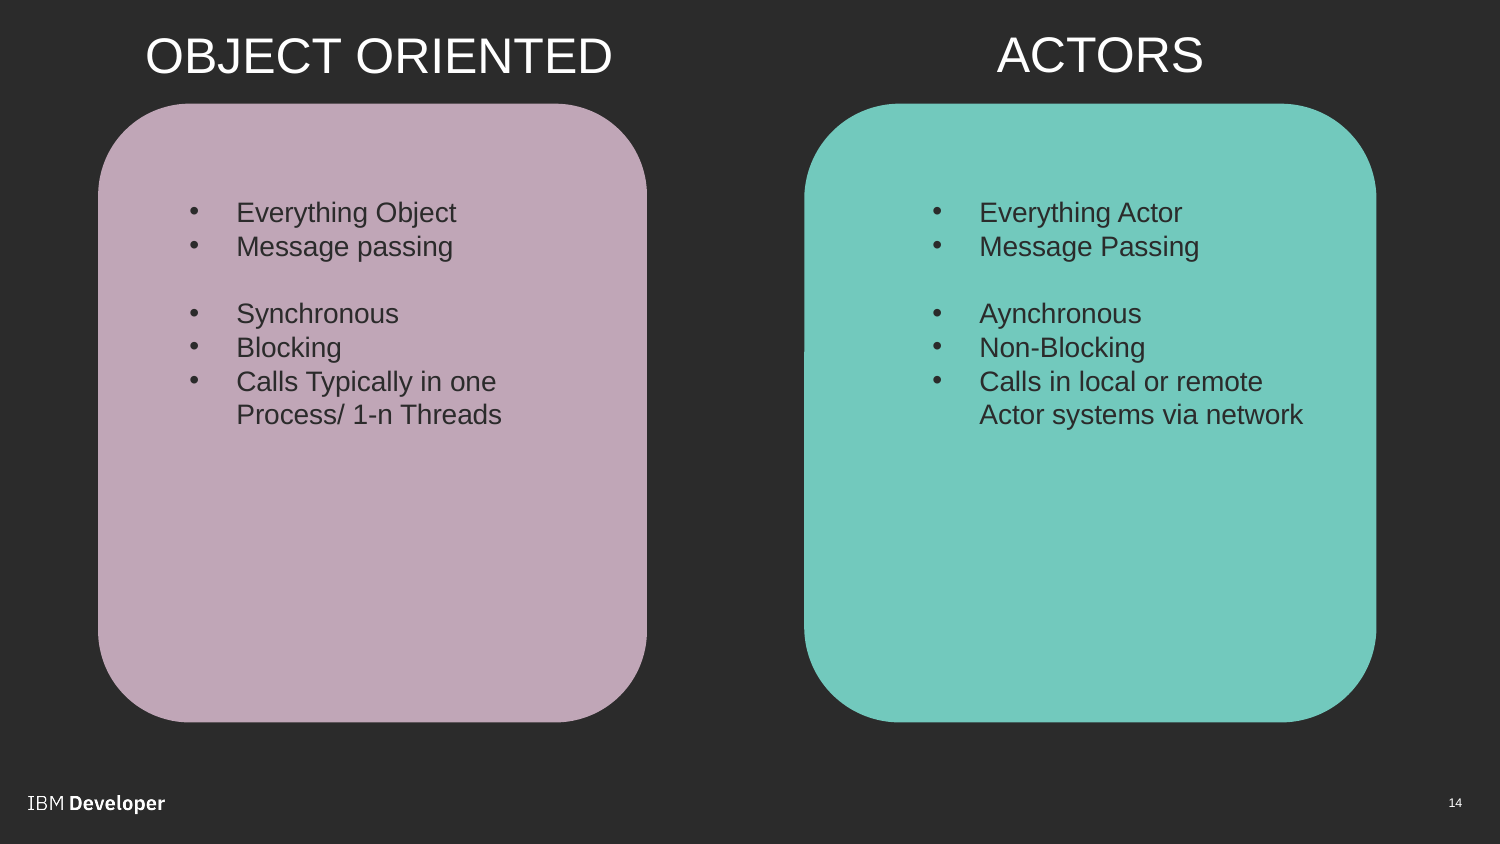

ACTORS
# OBJECT ORIENTED

Everything Object
Message passing

Synchronous
Blocking
Calls Typically in one Process/ 1-n Threads

Everything Actor
Message Passing

Aynchronous
Non-Blocking
Calls in local or remote Actor systems via network

14